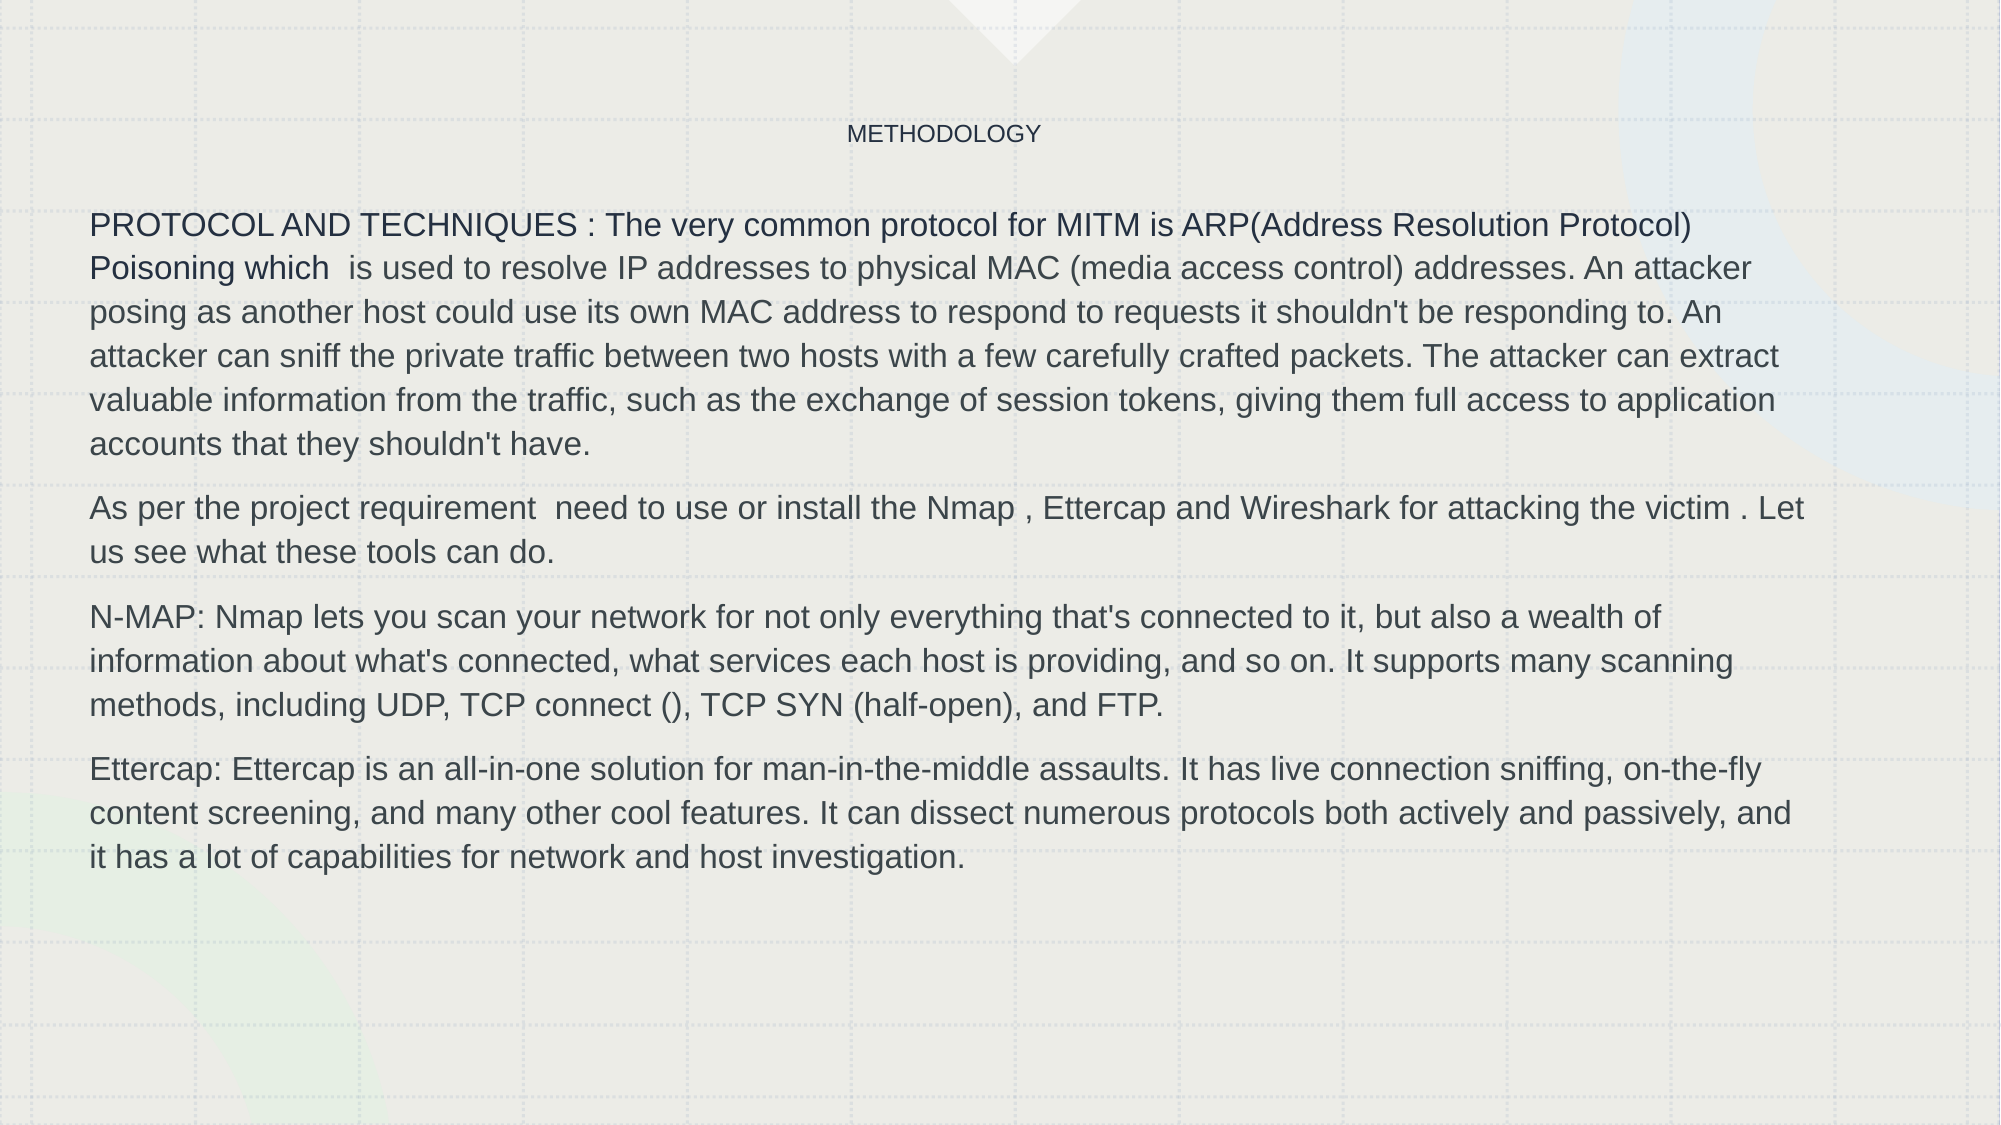

# METHODOLOGY
PROTOCOL AND TECHNIQUES : The very common protocol for MITM is ARP(Address Resolution Protocol) Poisoning which  is used to resolve IP addresses to physical MAC (media access control) addresses. An attacker posing as another host could use its own MAC address to respond to requests it shouldn't be responding to. An attacker can sniff the private traffic between two hosts with a few carefully crafted packets. The attacker can extract valuable information from the traffic, such as the exchange of session tokens, giving them full access to application accounts that they shouldn't have.
As per the project requirement  need to use or install the Nmap , Ettercap and Wireshark for attacking the victim . Let us see what these tools can do.
N-MAP: Nmap lets you scan your network for not only everything that's connected to it, but also a wealth of information about what's connected, what services each host is providing, and so on. It supports many scanning methods, including UDP, TCP connect (), TCP SYN (half-open), and FTP.
Ettercap: Ettercap is an all-in-one solution for man-in-the-middle assaults. It has live connection sniffing, on-the-fly content screening, and many other cool features. It can dissect numerous protocols both actively and passively, and it has a lot of capabilities for network and host investigation.